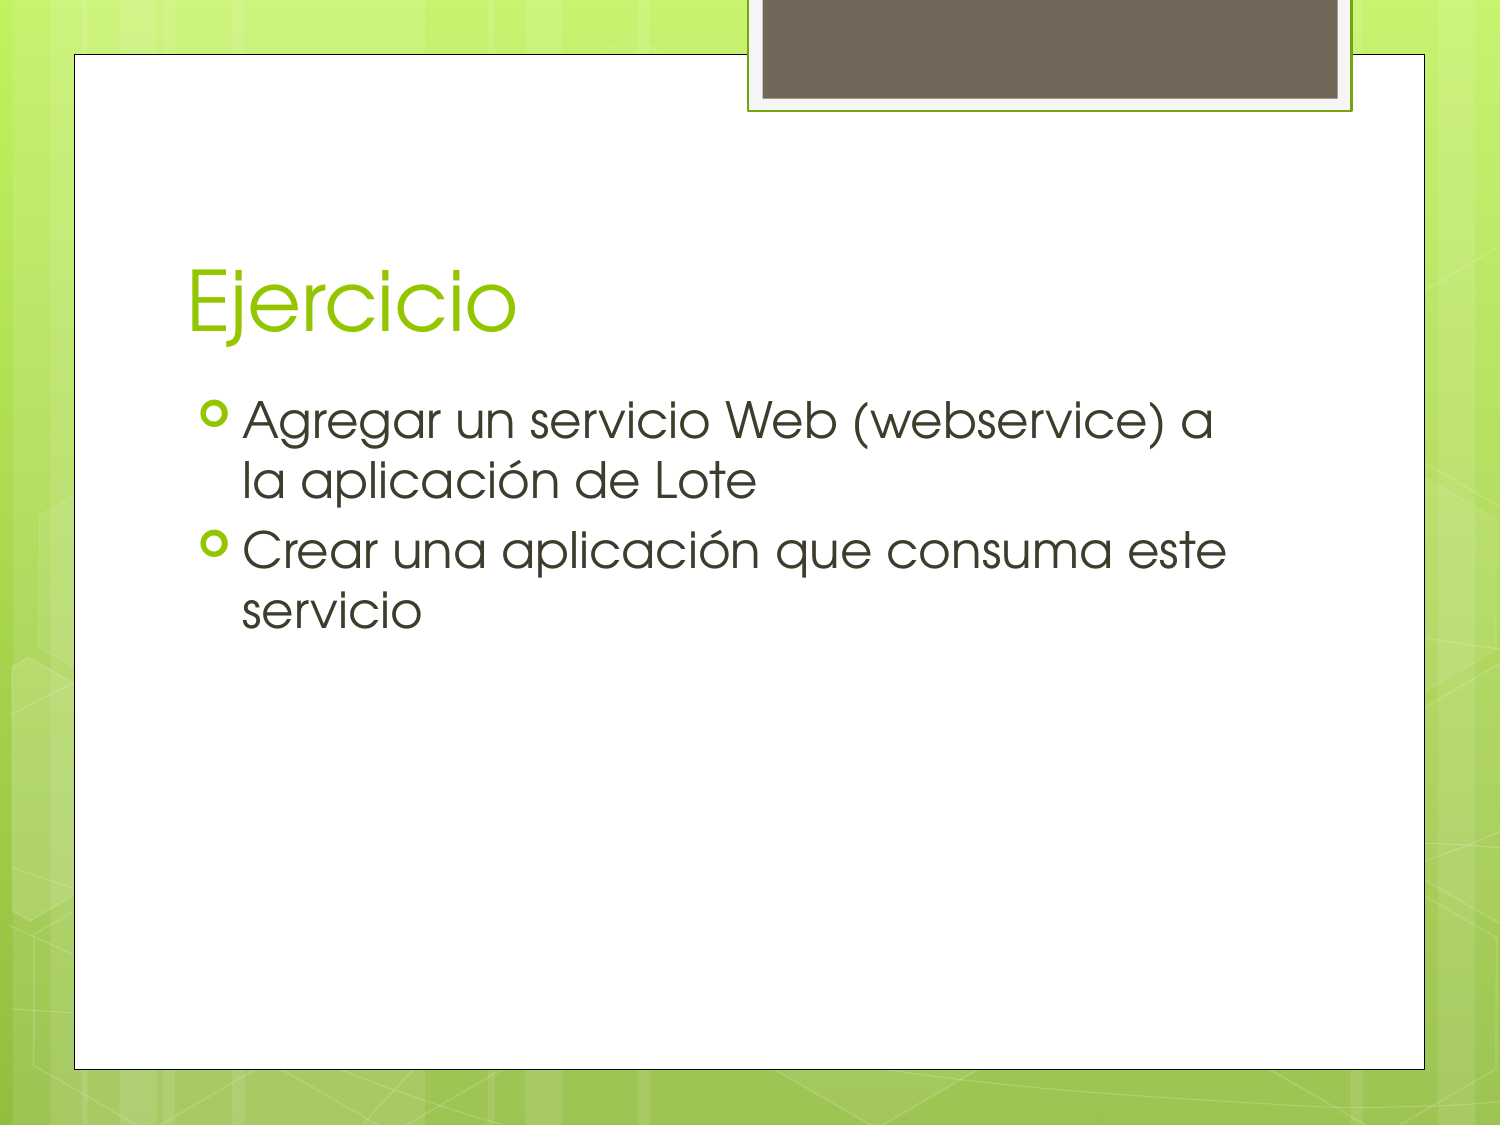

# Ejercicio
Agregar un servicio Web (webservice) a la aplicación de Lote
Crear una aplicación que consuma este servicio